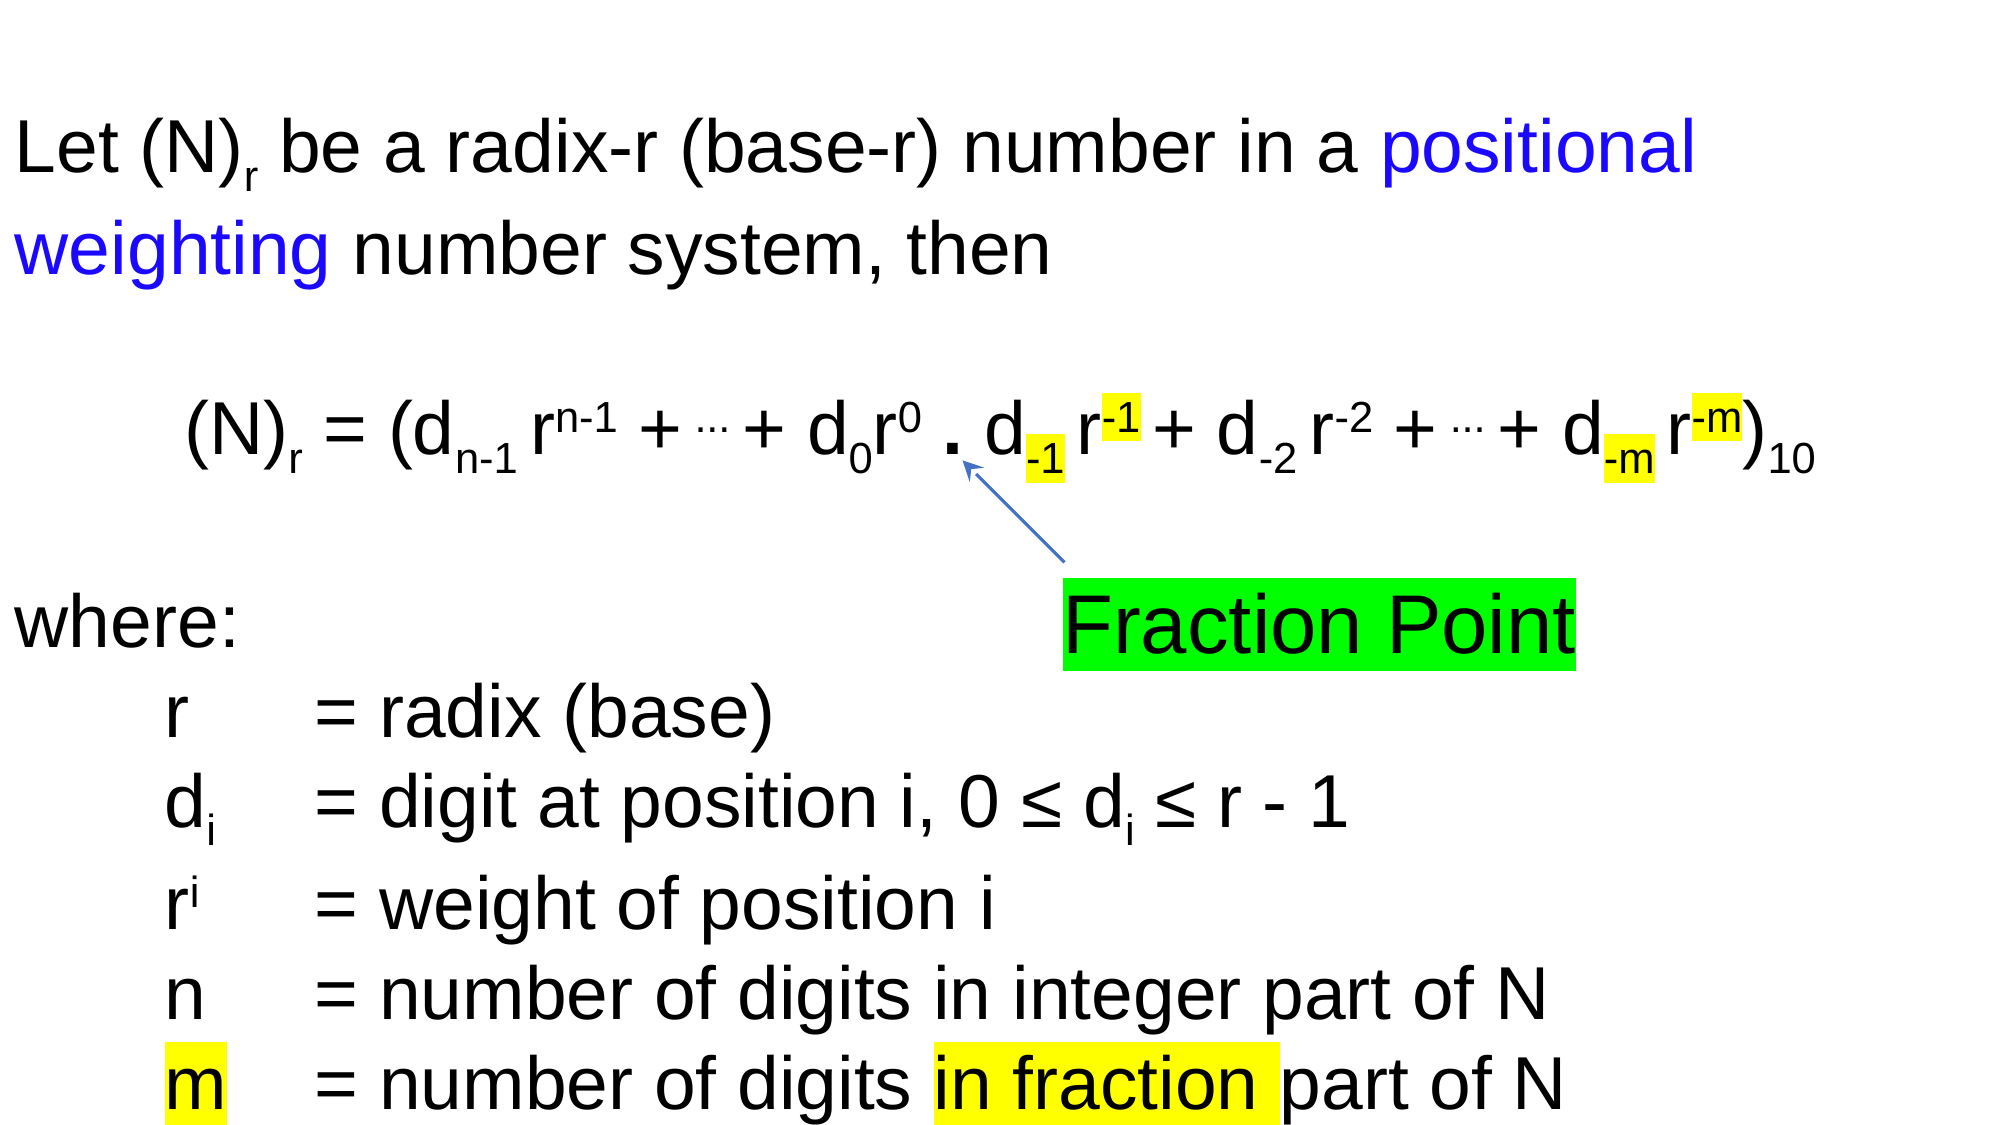

Let (N)r be a radix-r (base-r) number in a positional weighting number system, then

(N)r = (dn-1 rn-1 + ... + d0r0 . d-1 r-1 + d-2 r-2 + ... + d-m r-m)10

where:
	r 	= radix (base)
	di 	= digit at position i, 0 ≤ di ≤ r - 1
	ri	= weight of position i
	n 	= number of digits in integer part of N
	m 	= number of digits in fraction part of N

Fraction Point